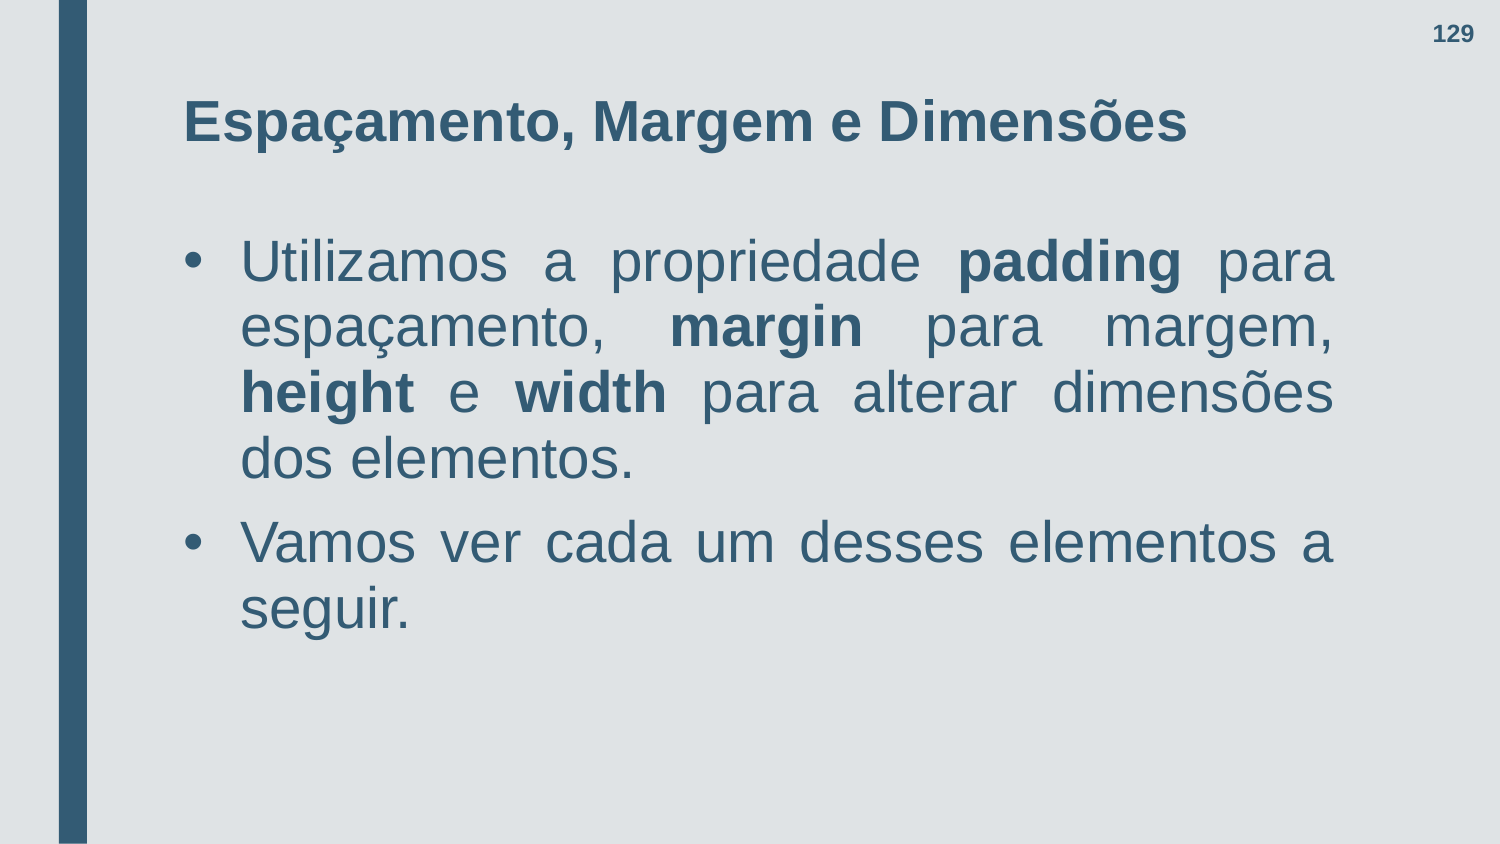

129
# Espaçamento, Margem e Dimensões
Utilizamos a propriedade padding para espaçamento, margin para margem, height e width para alterar dimensões dos elementos.
Vamos ver cada um desses elementos a seguir.